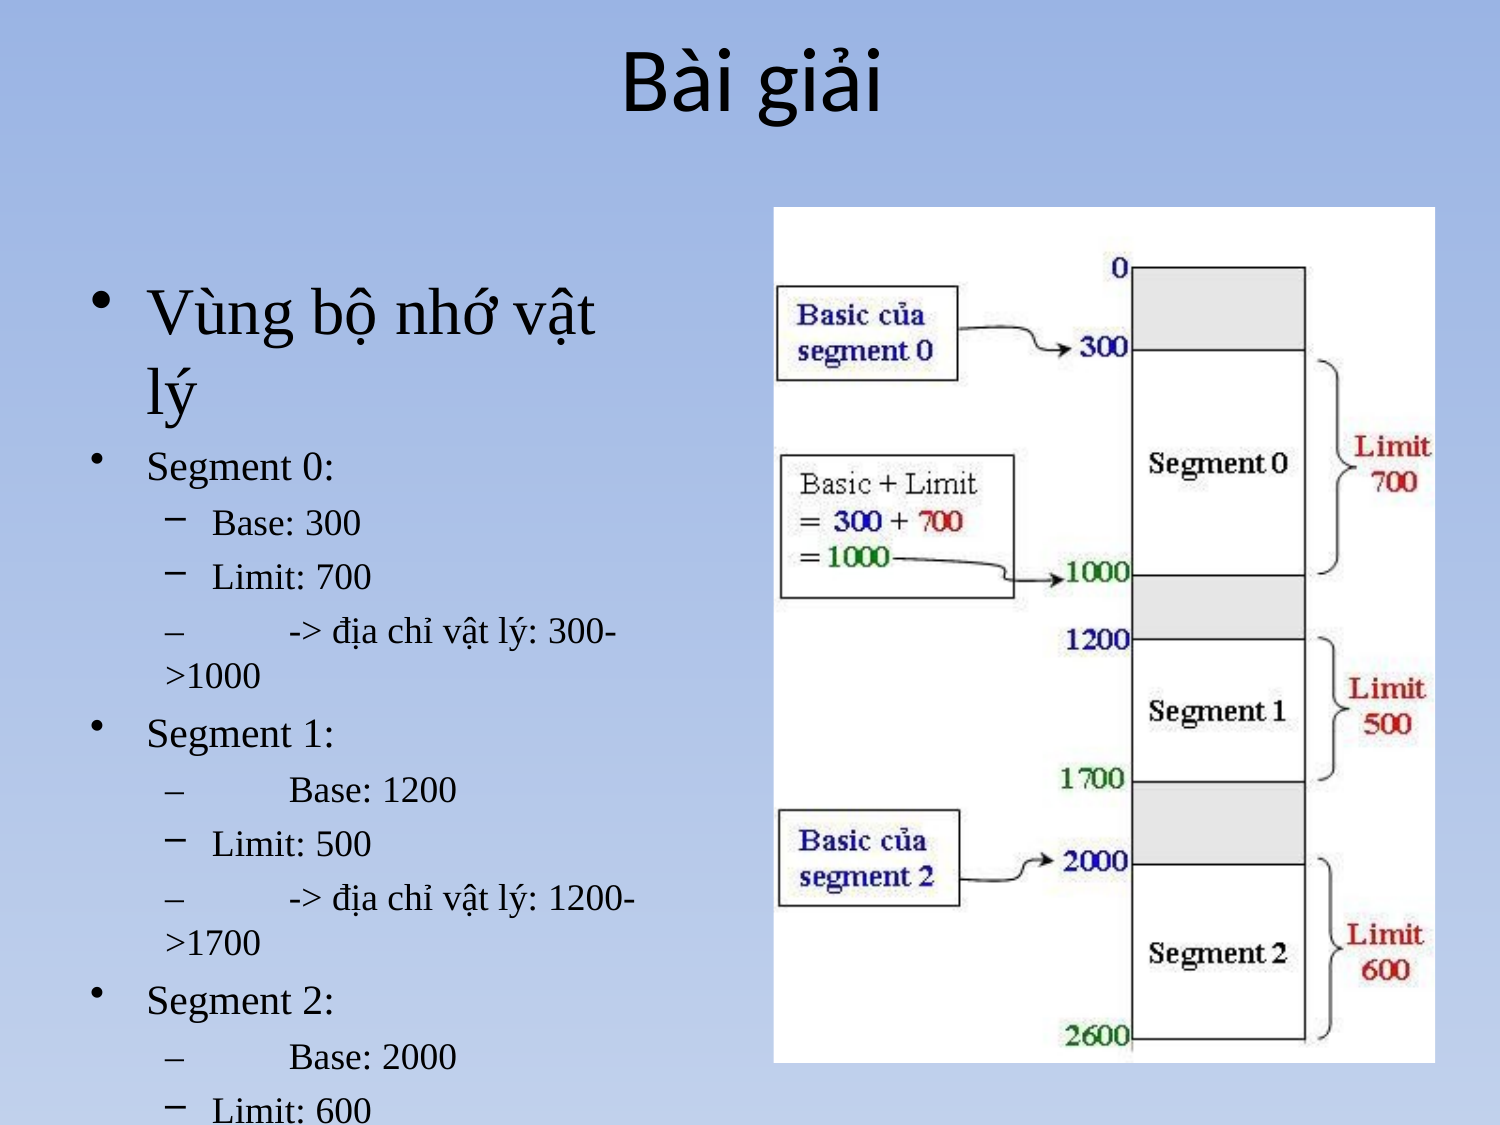

# Bài giải

Vùng bộ nhớ vật lý
Segment 0:
Base: 300
Limit: 700
–	-> địa chỉ vật lý: 300->1000
Segment 1:
–	Base: 1200
Limit: 500
–	-> địa chỉ vật lý: 1200->1700
Segment 2:
–	Base: 2000
Limit: 600
-> địa chỉ vật lý: 2600